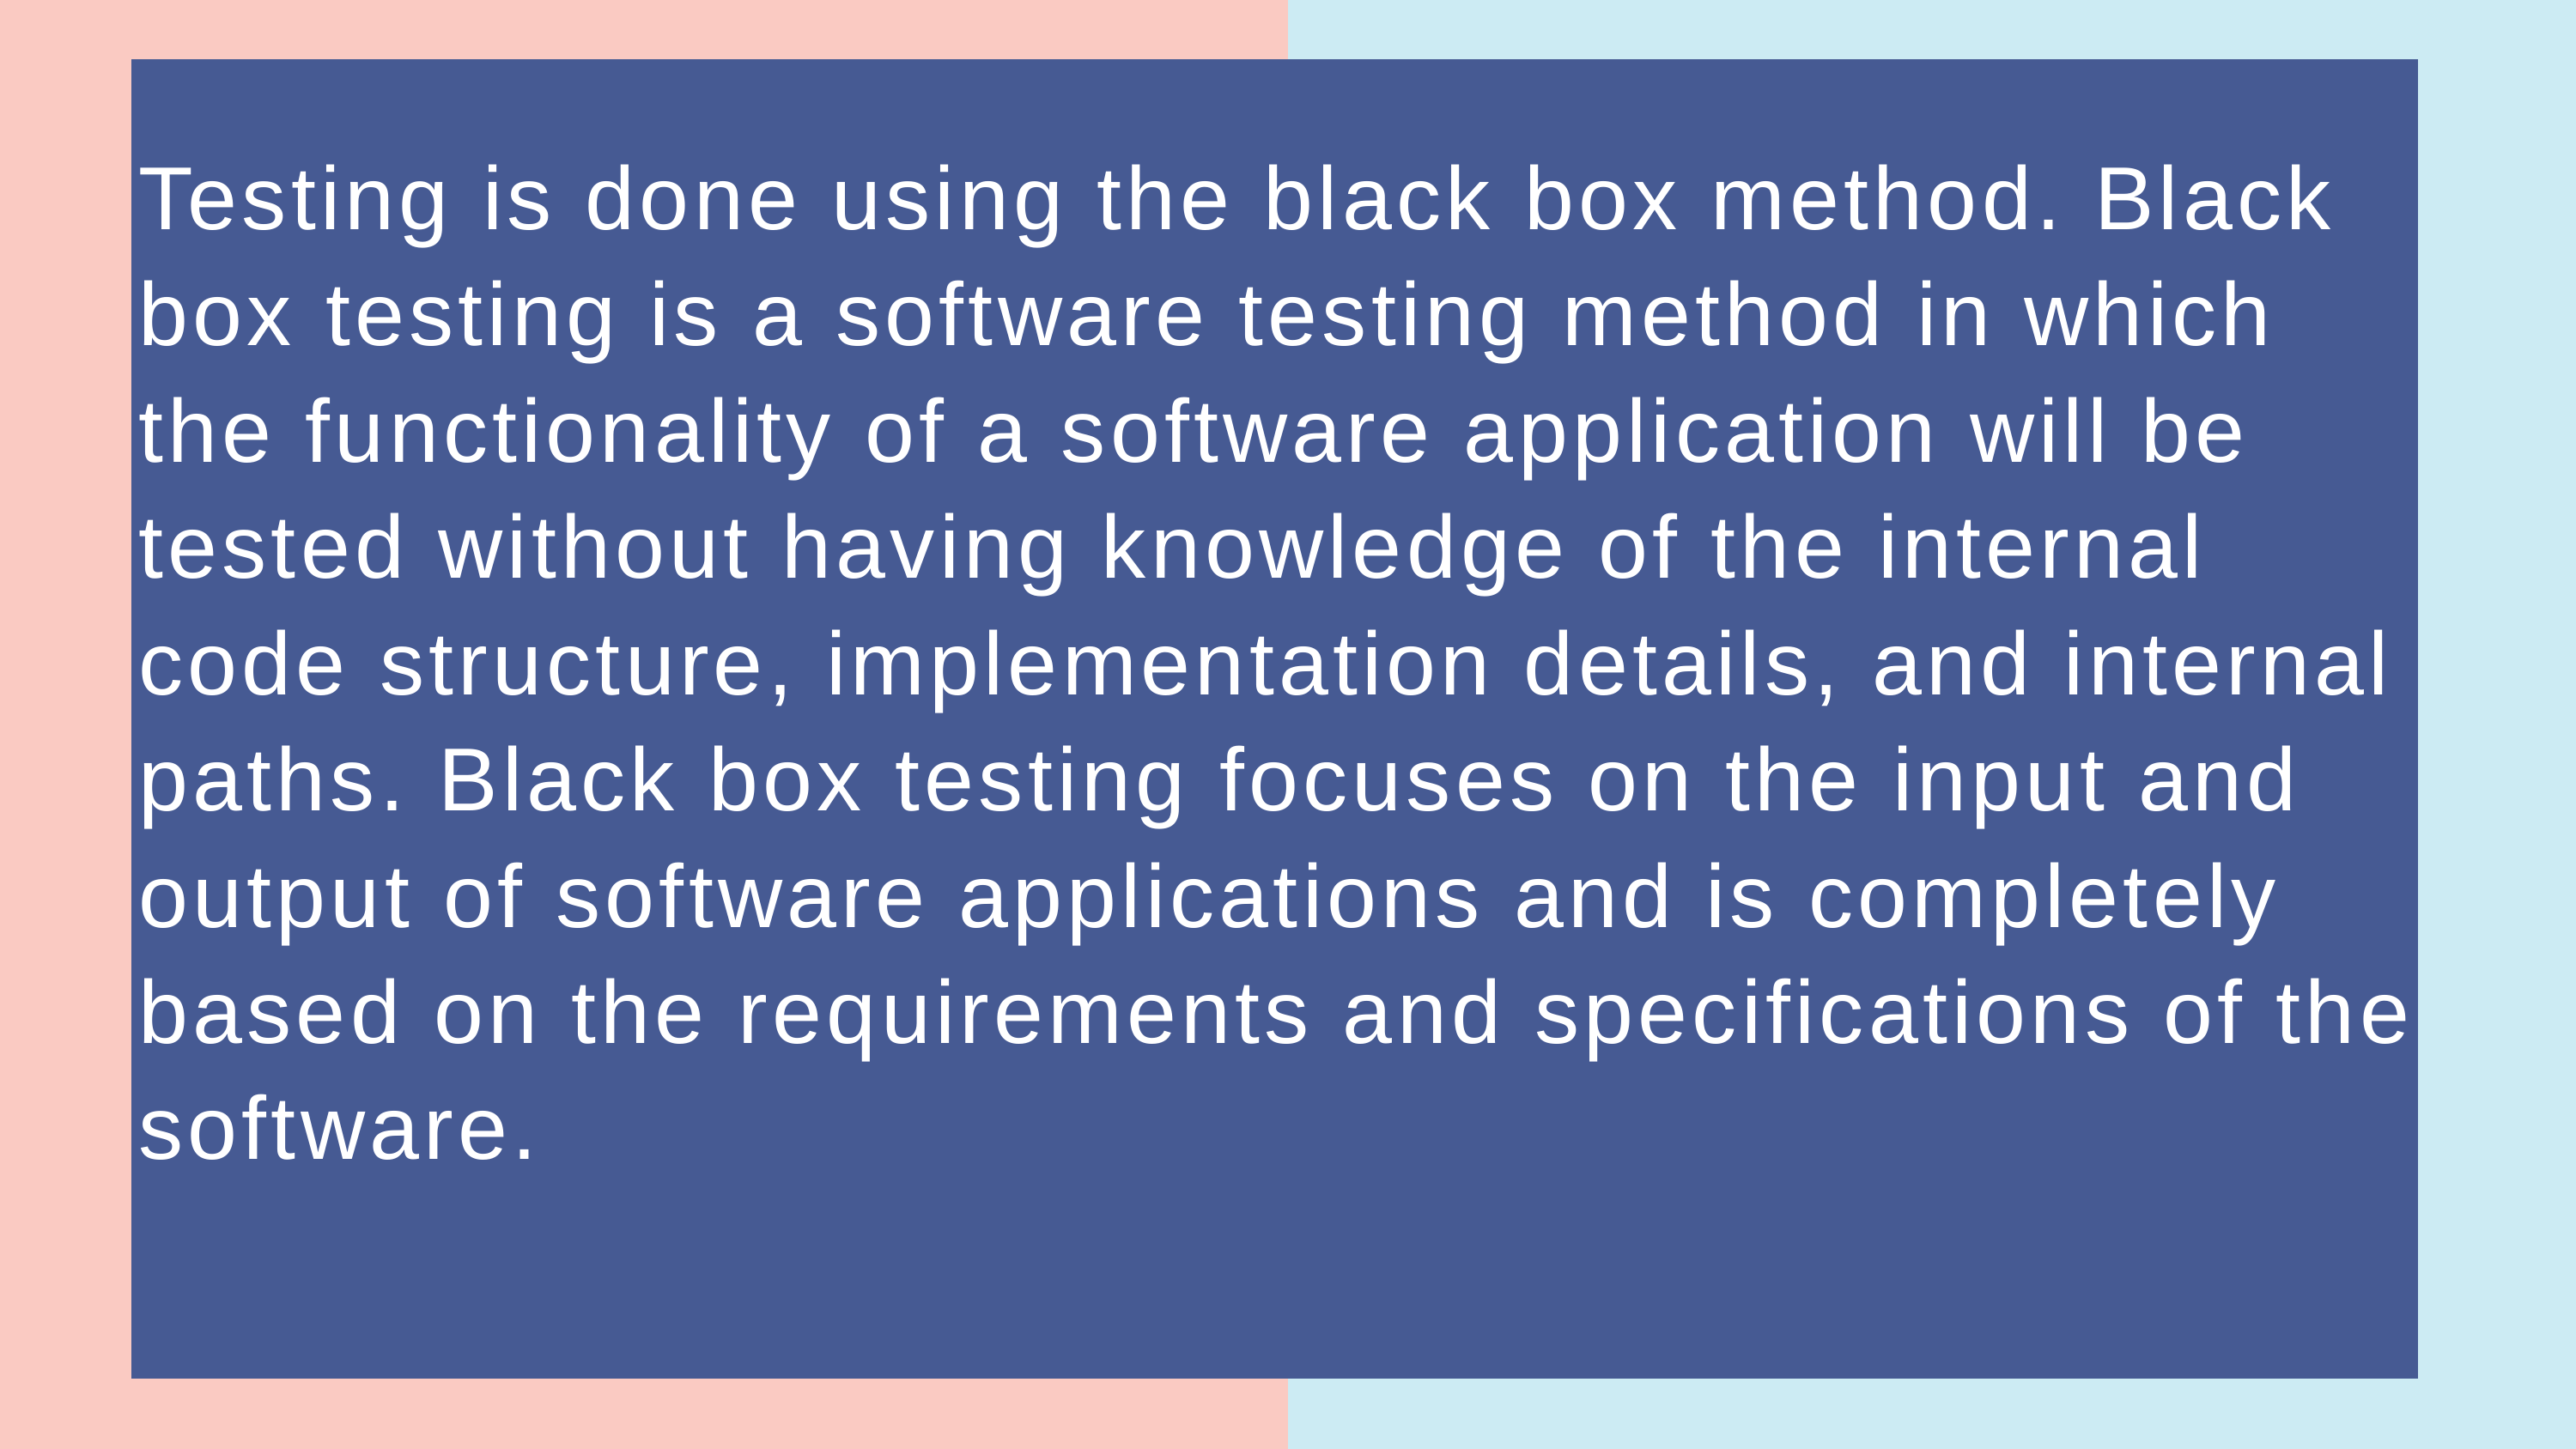

Testing is done using the black box method. Black box testing is a software testing method in which the functionality of a software application will be tested without having knowledge of the internal code structure, implementation details, and internal paths. Black box testing focuses on the input and output of software applications and is completely based on the requirements and specifications of the software.